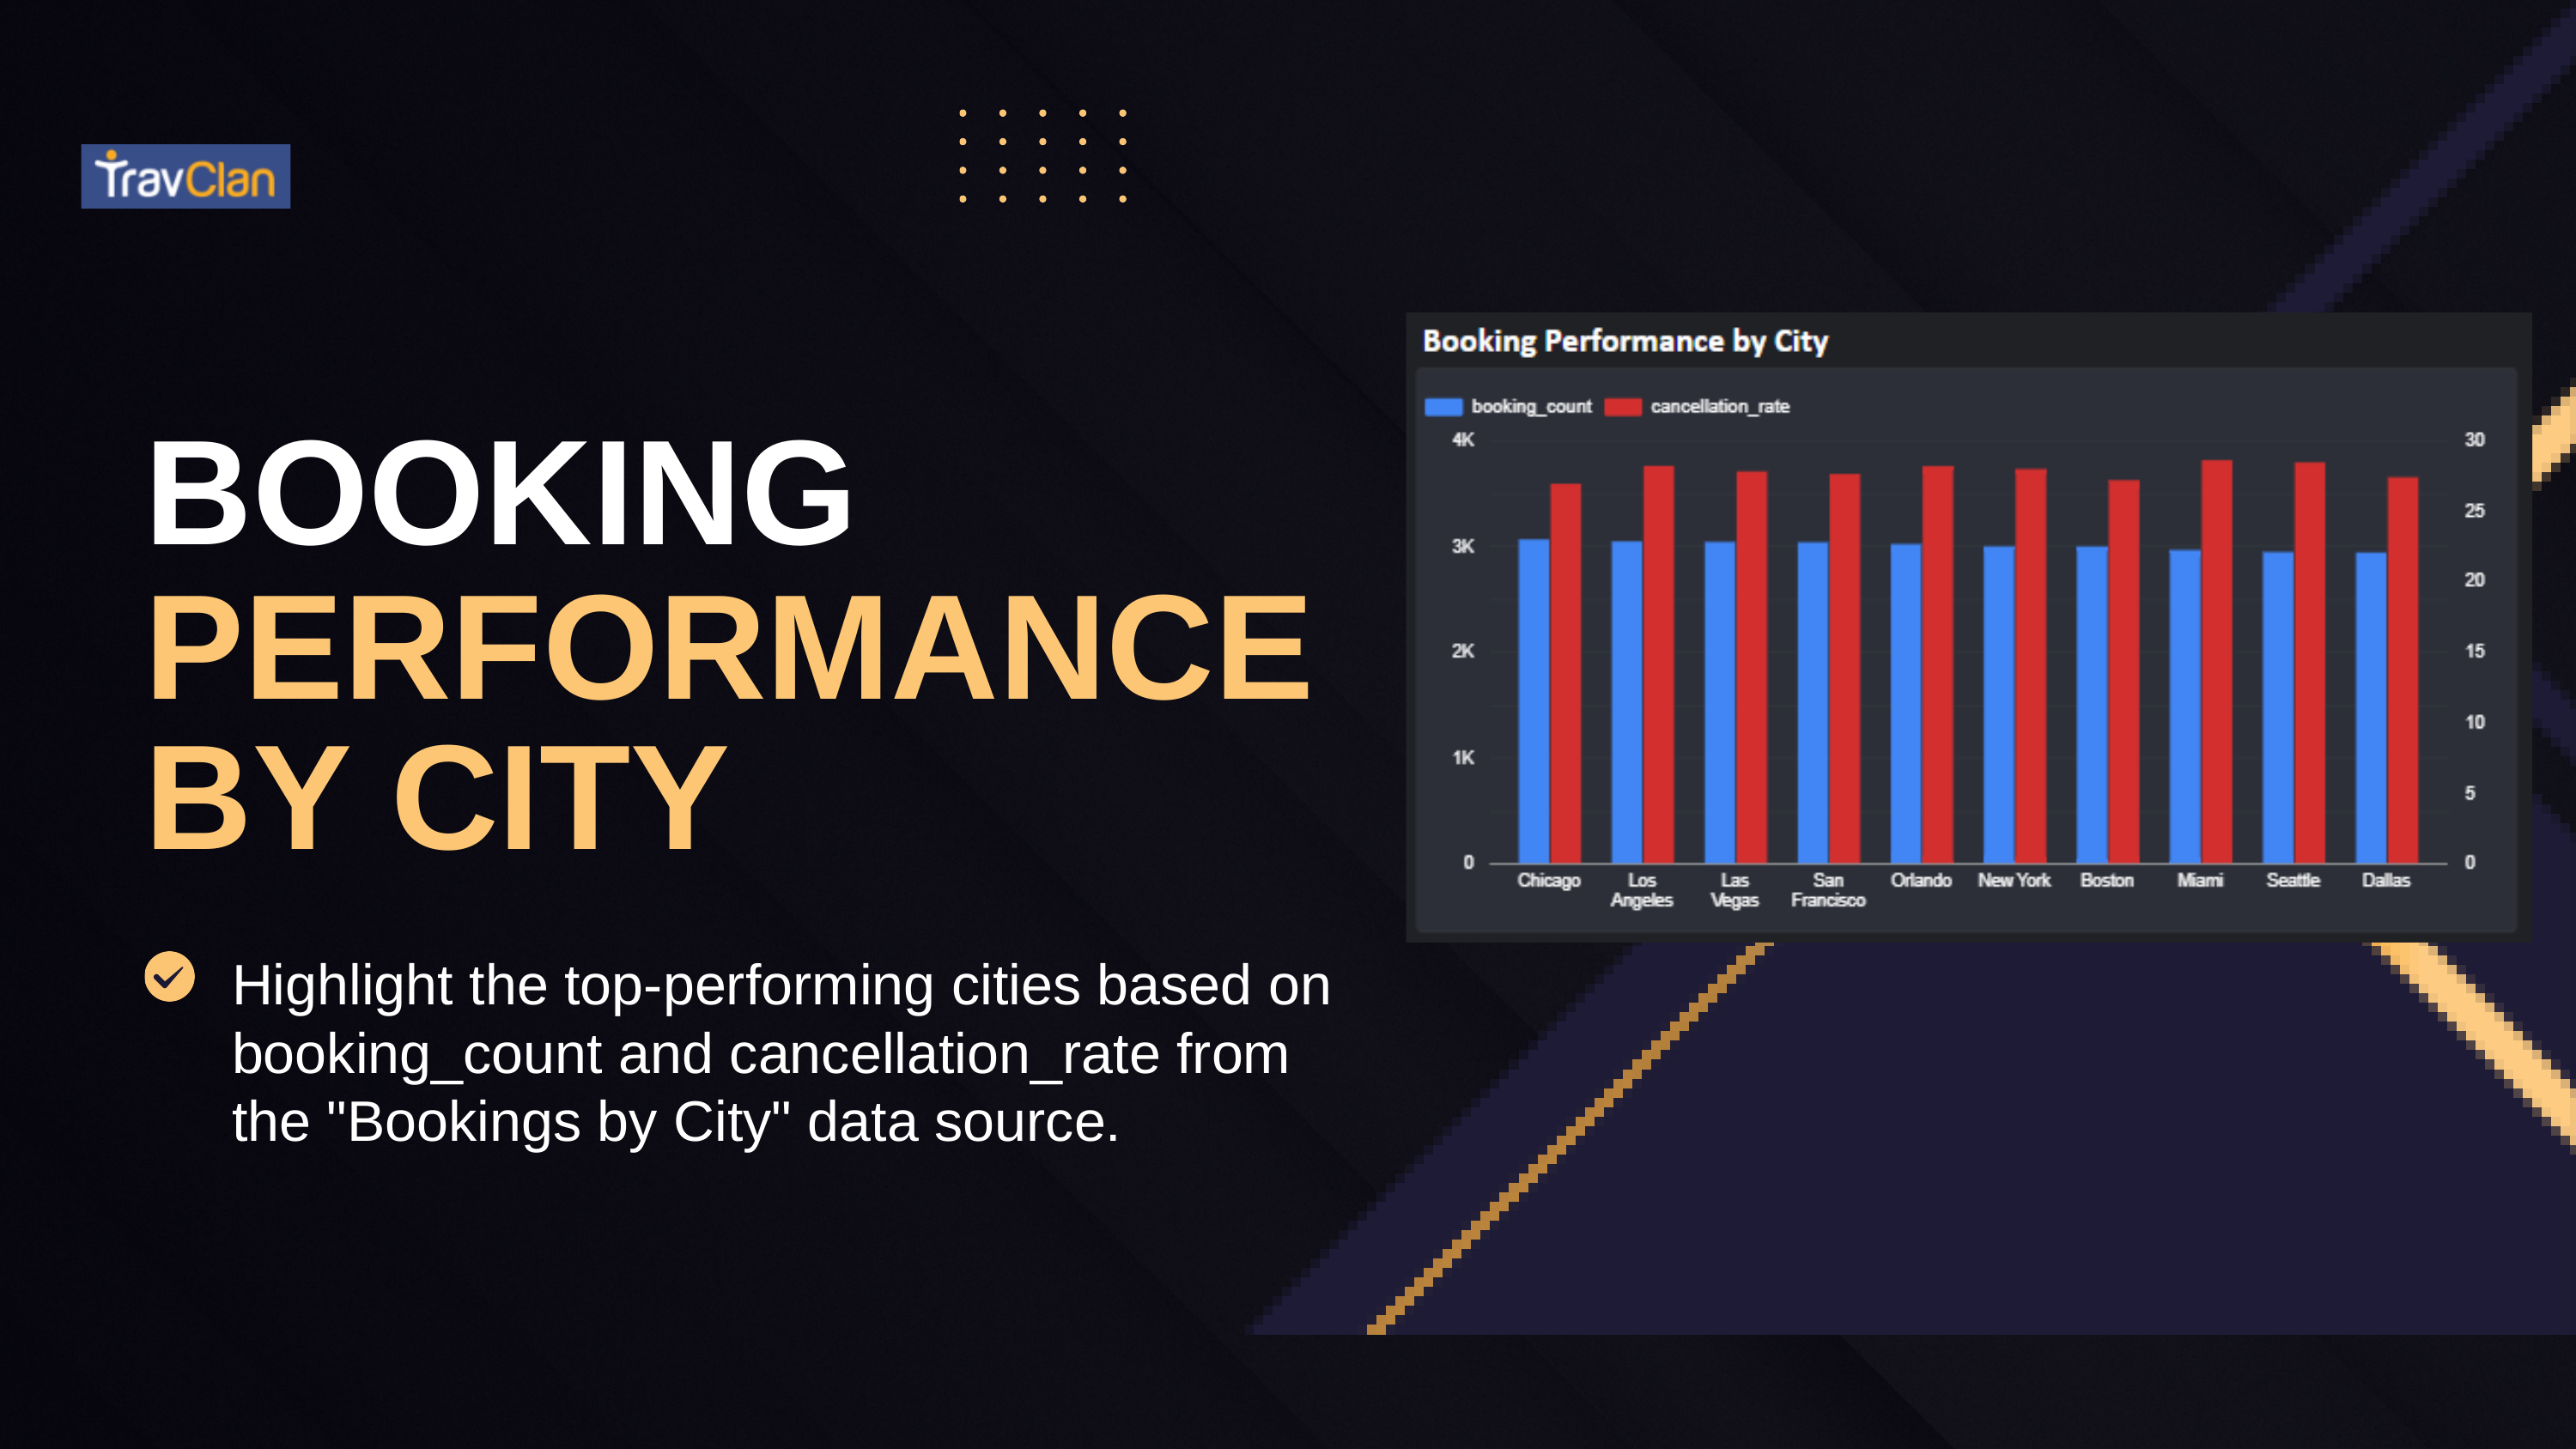

BOOKING
PERFORMANCE
BY CITY
Highlight the top-performing cities based on booking_count and cancellation_rate from the "Bookings by City" data source.